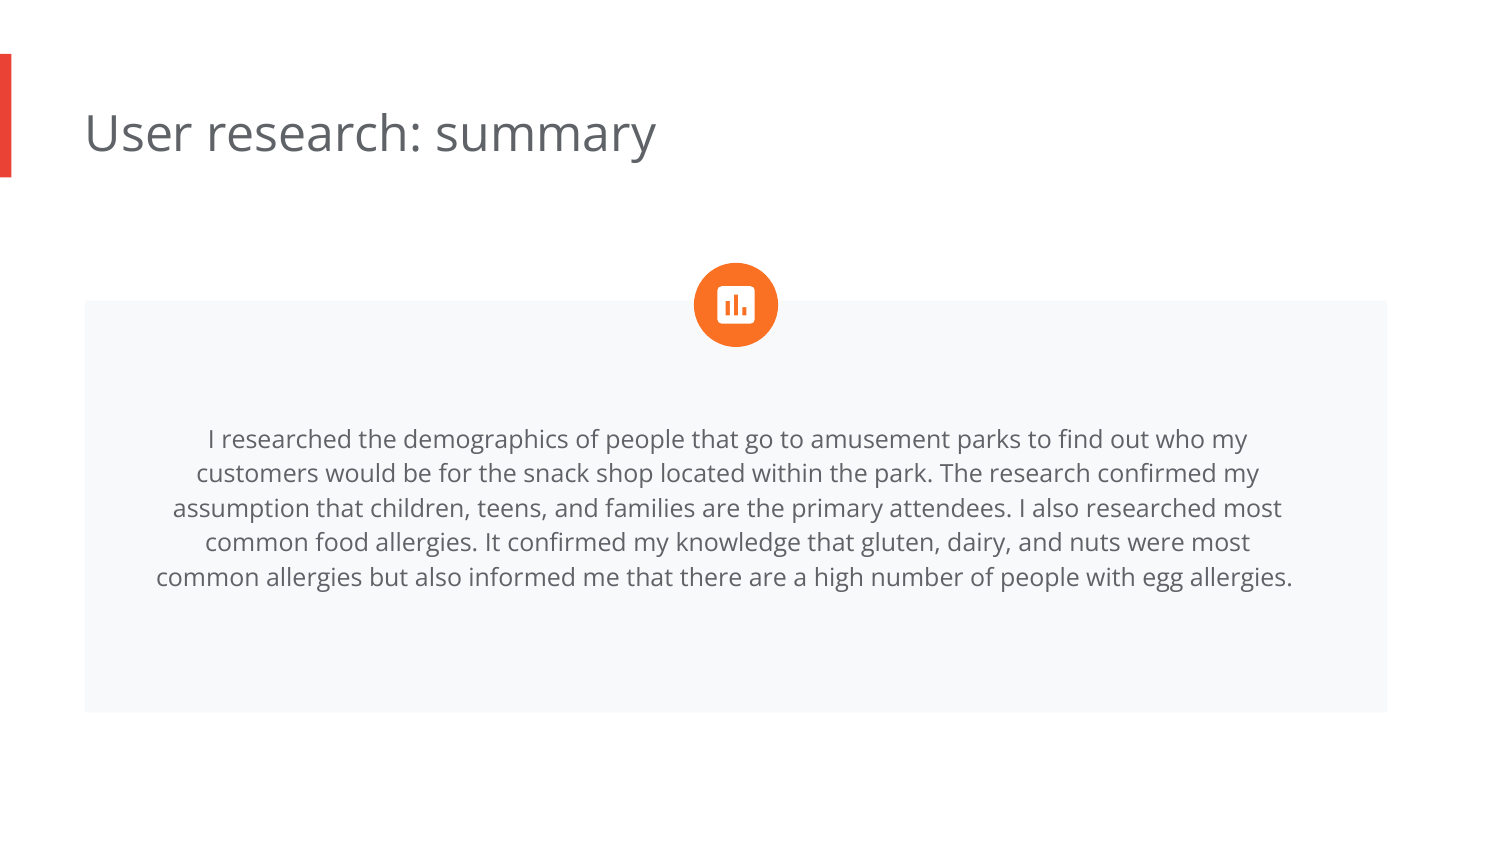

User research: summary

I researched the demographics of people that go to amusement parks to find out who my customers would be for the snack shop located within the park. The research confirmed my assumption that children, teens, and families are the primary attendees. I also researched most common food allergies. It confirmed my knowledge that gluten, dairy, and nuts were most common allergies but also informed me that there are a high number of people with egg allergies.